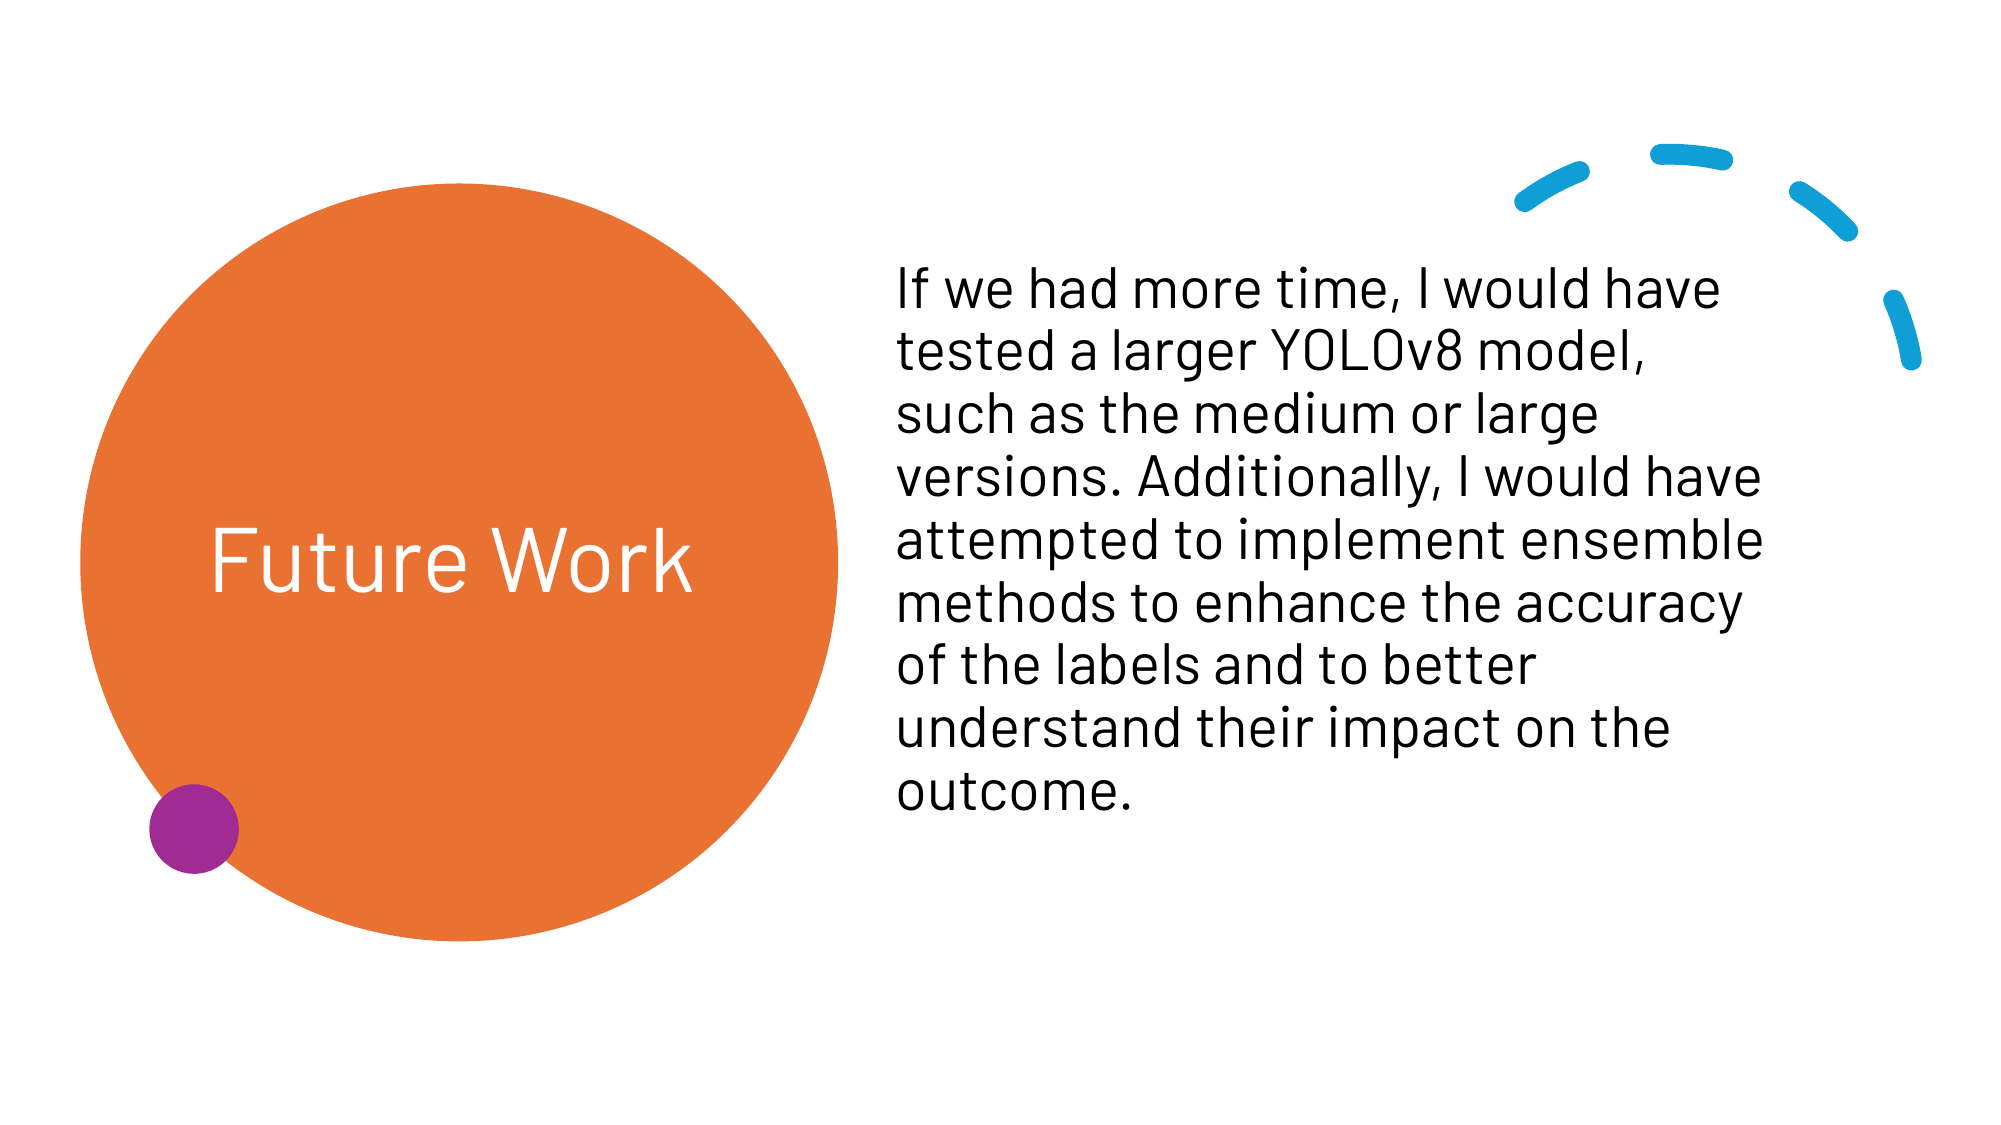

# Future Work
If we had more time, I would have tested a larger YOLOv8 model, such as the medium or large versions. Additionally, I would have attempted to implement ensemble methods to enhance the accuracy of the labels and to better understand their impact on the outcome.